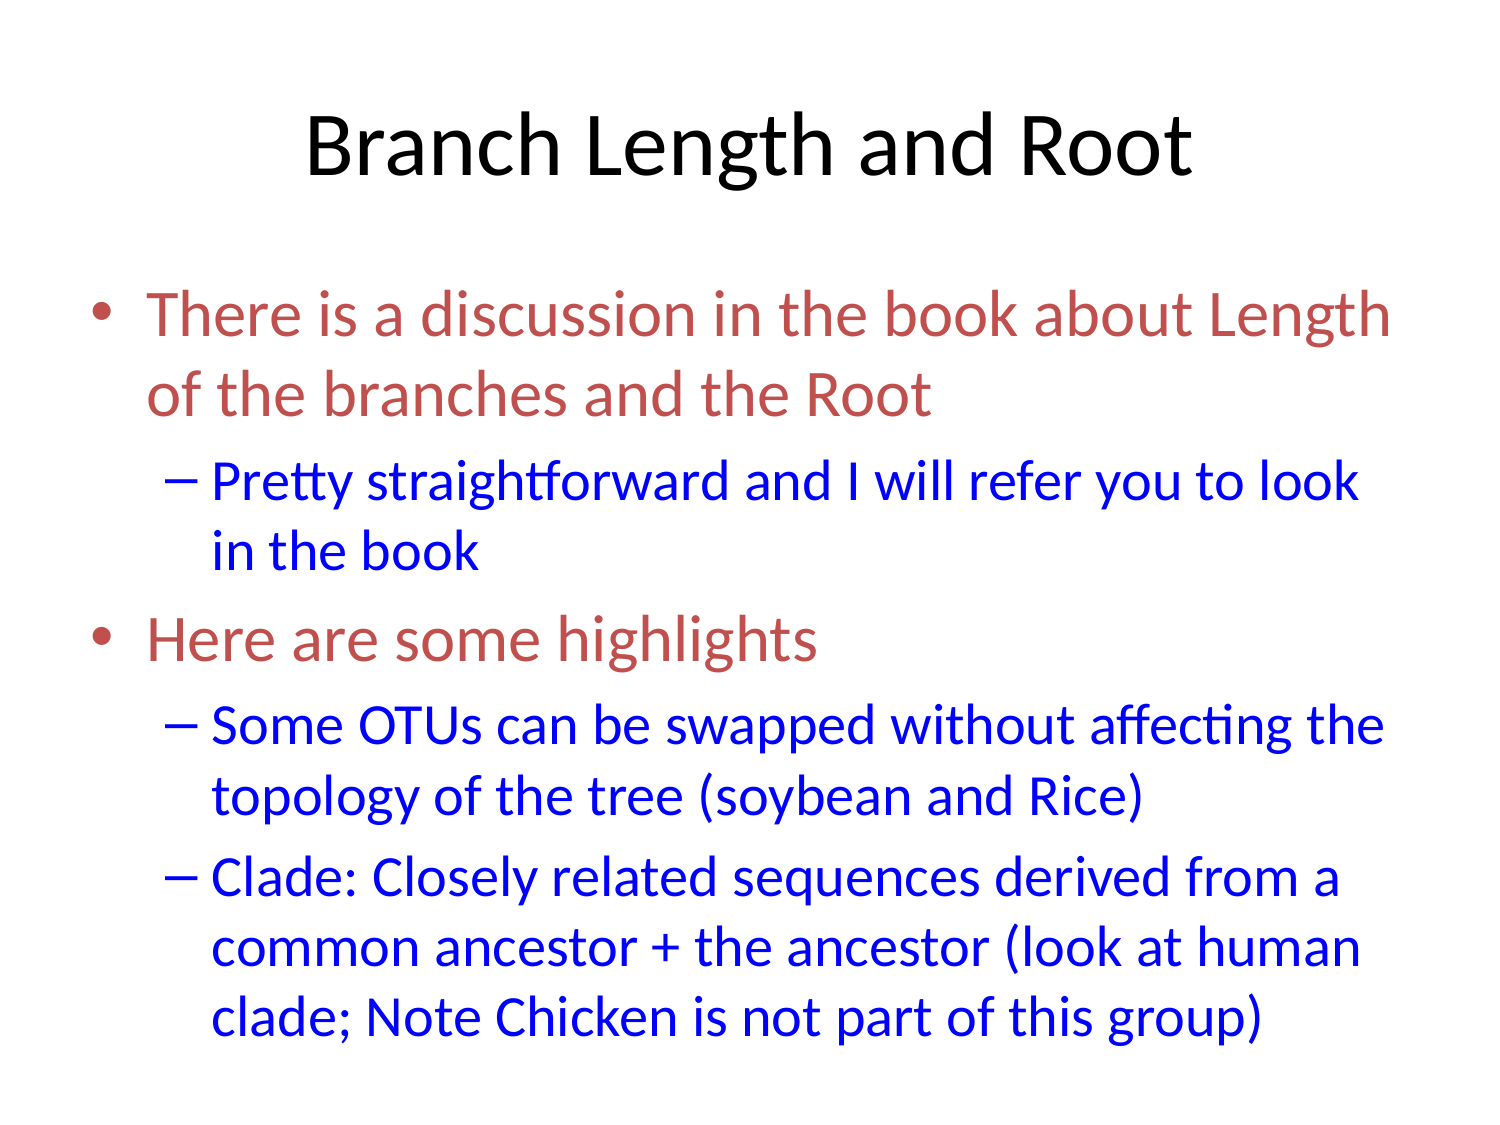

# Branch Length and Root
There is a discussion in the book about Length of the branches and the Root
Pretty straightforward and I will refer you to look in the book
Here are some highlights
Some OTUs can be swapped without affecting the topology of the tree (soybean and Rice)
Clade: Closely related sequences derived from a common ancestor + the ancestor (look at human clade; Note Chicken is not part of this group)